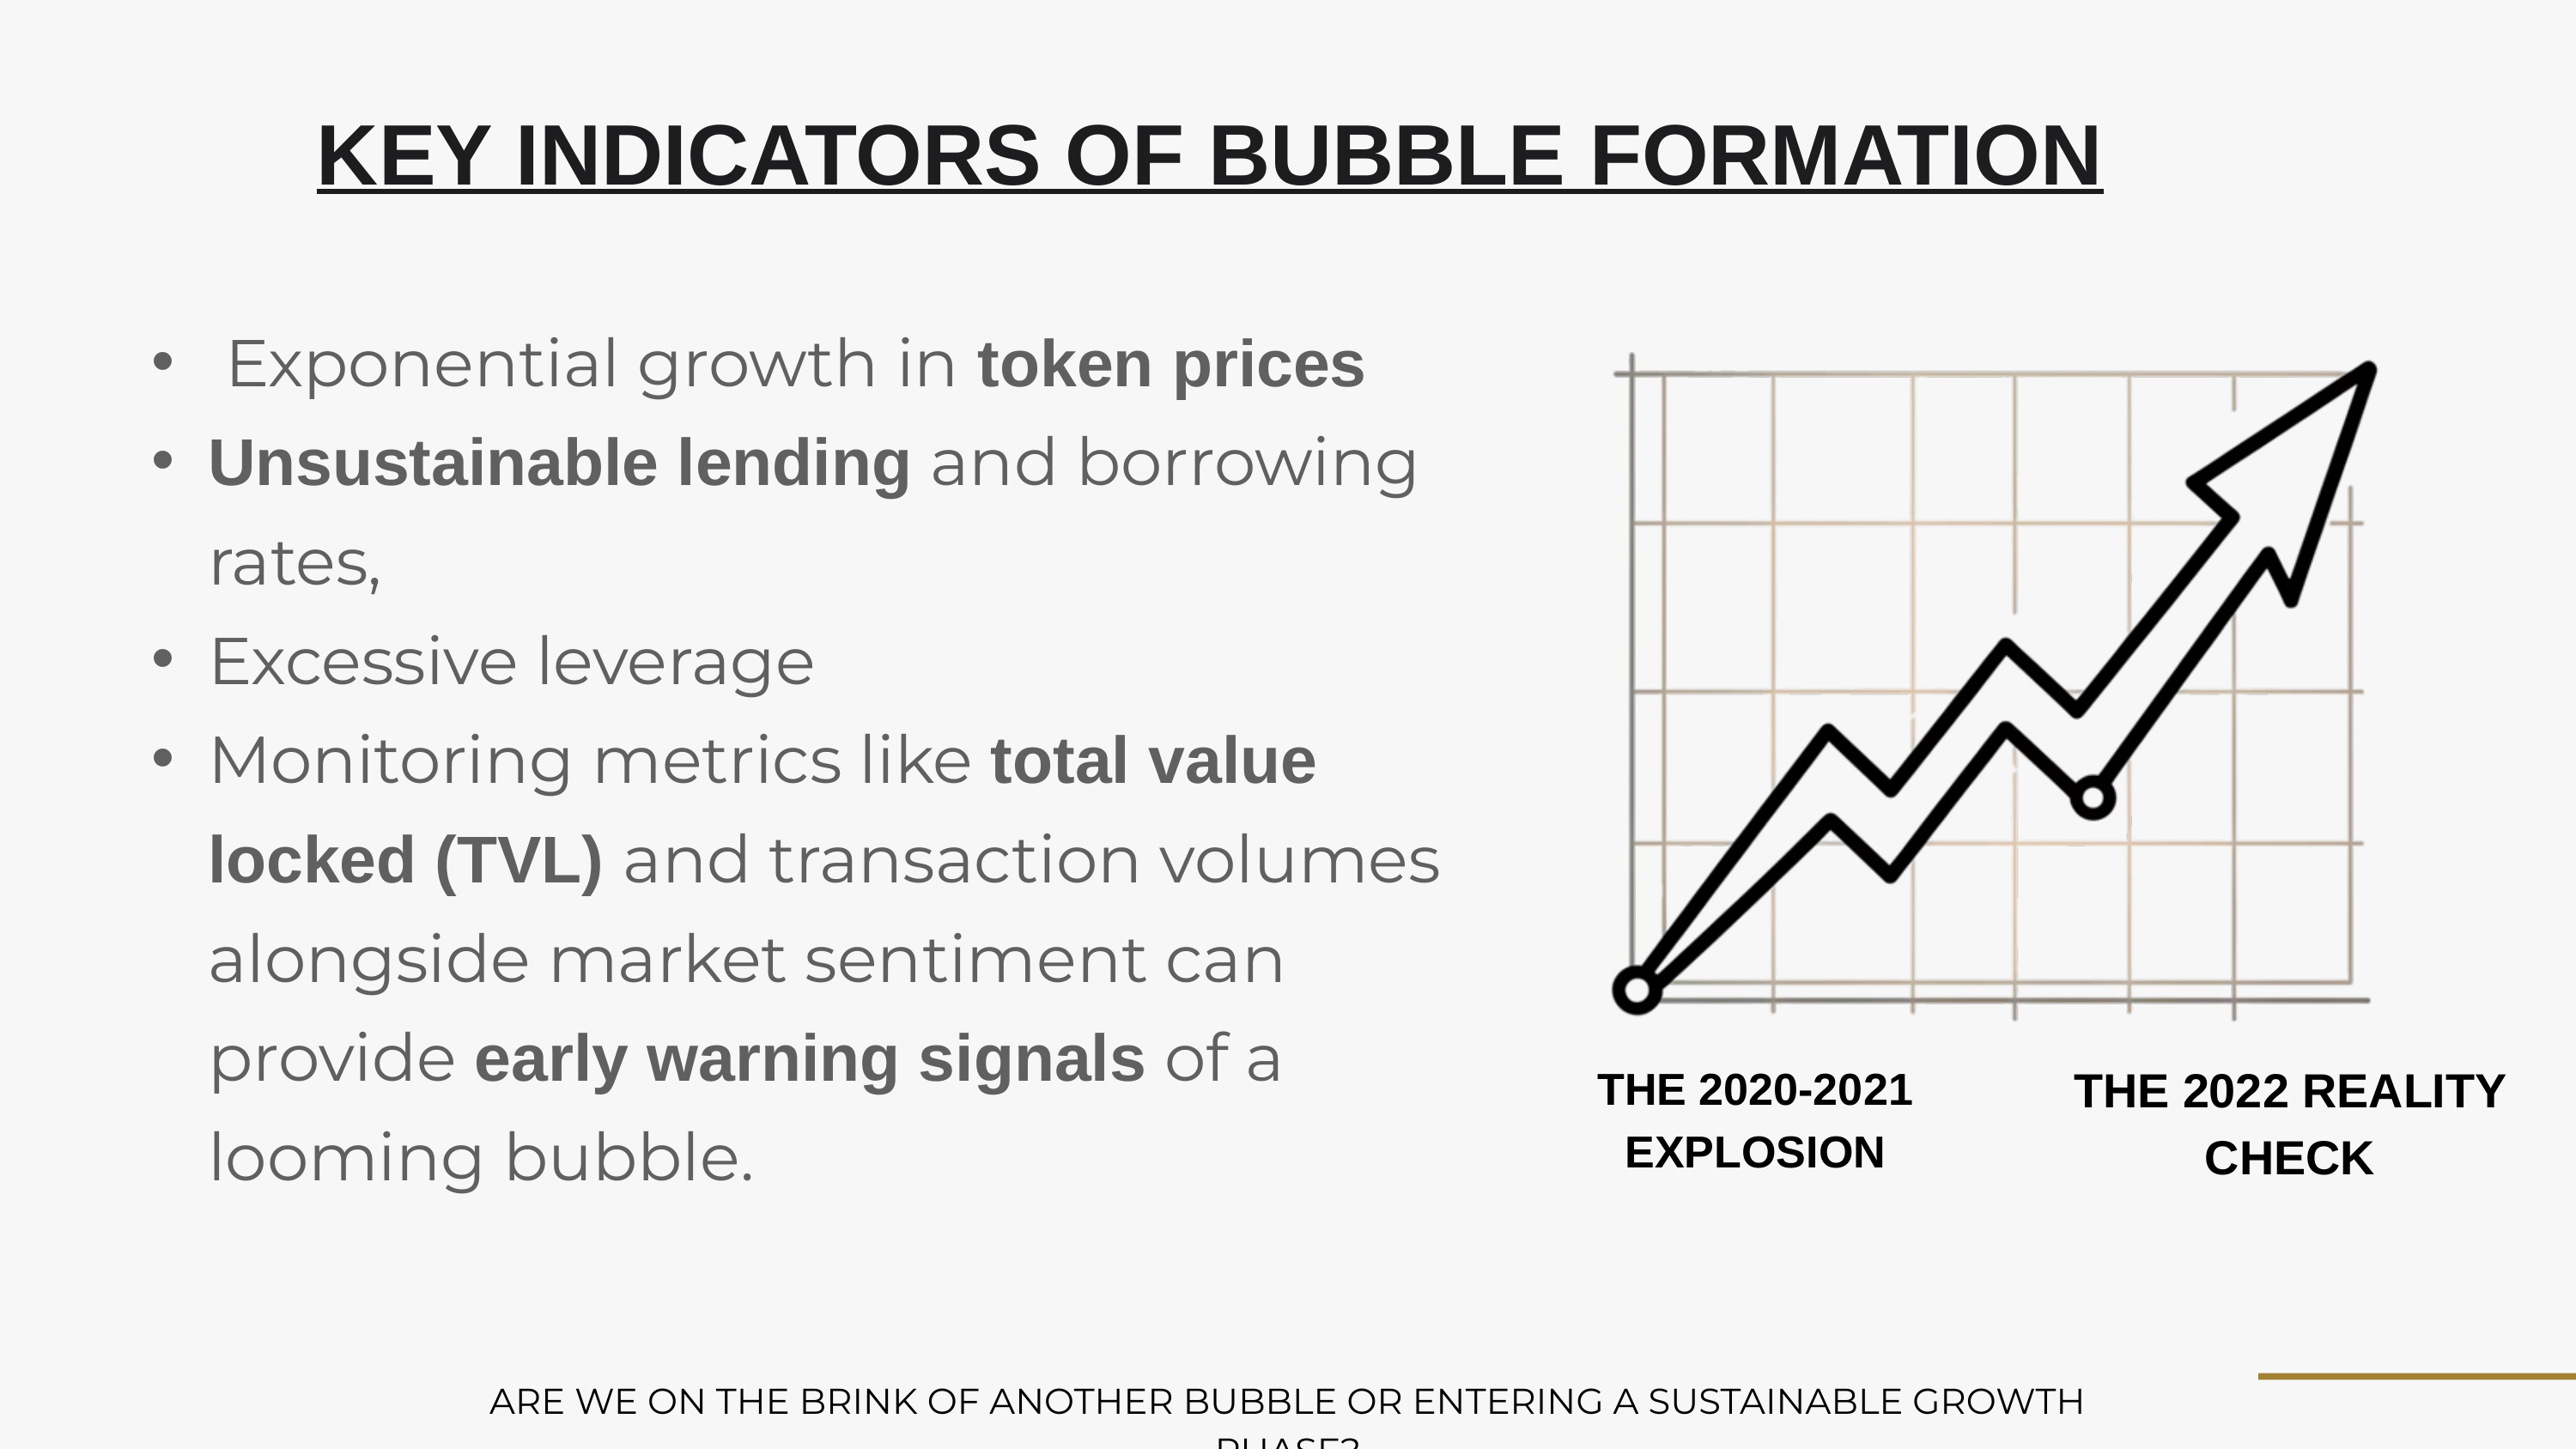

KEY INDICATORS OF BUBBLE FORMATION

 Exponential growth in token prices
Unsustainable lending and borrowing rates,
Excessive leverage
Monitoring metrics like total value locked (TVL) and transaction volumes alongside market sentiment can provide early warning signals of a looming bubble.

THE 2022 REALITY CHECK

THE 2020-2021 EXPLOSION
ARE WE ON THE BRINK OF ANOTHER BUBBLE OR ENTERING A SUSTAINABLE GROWTH PHASE?